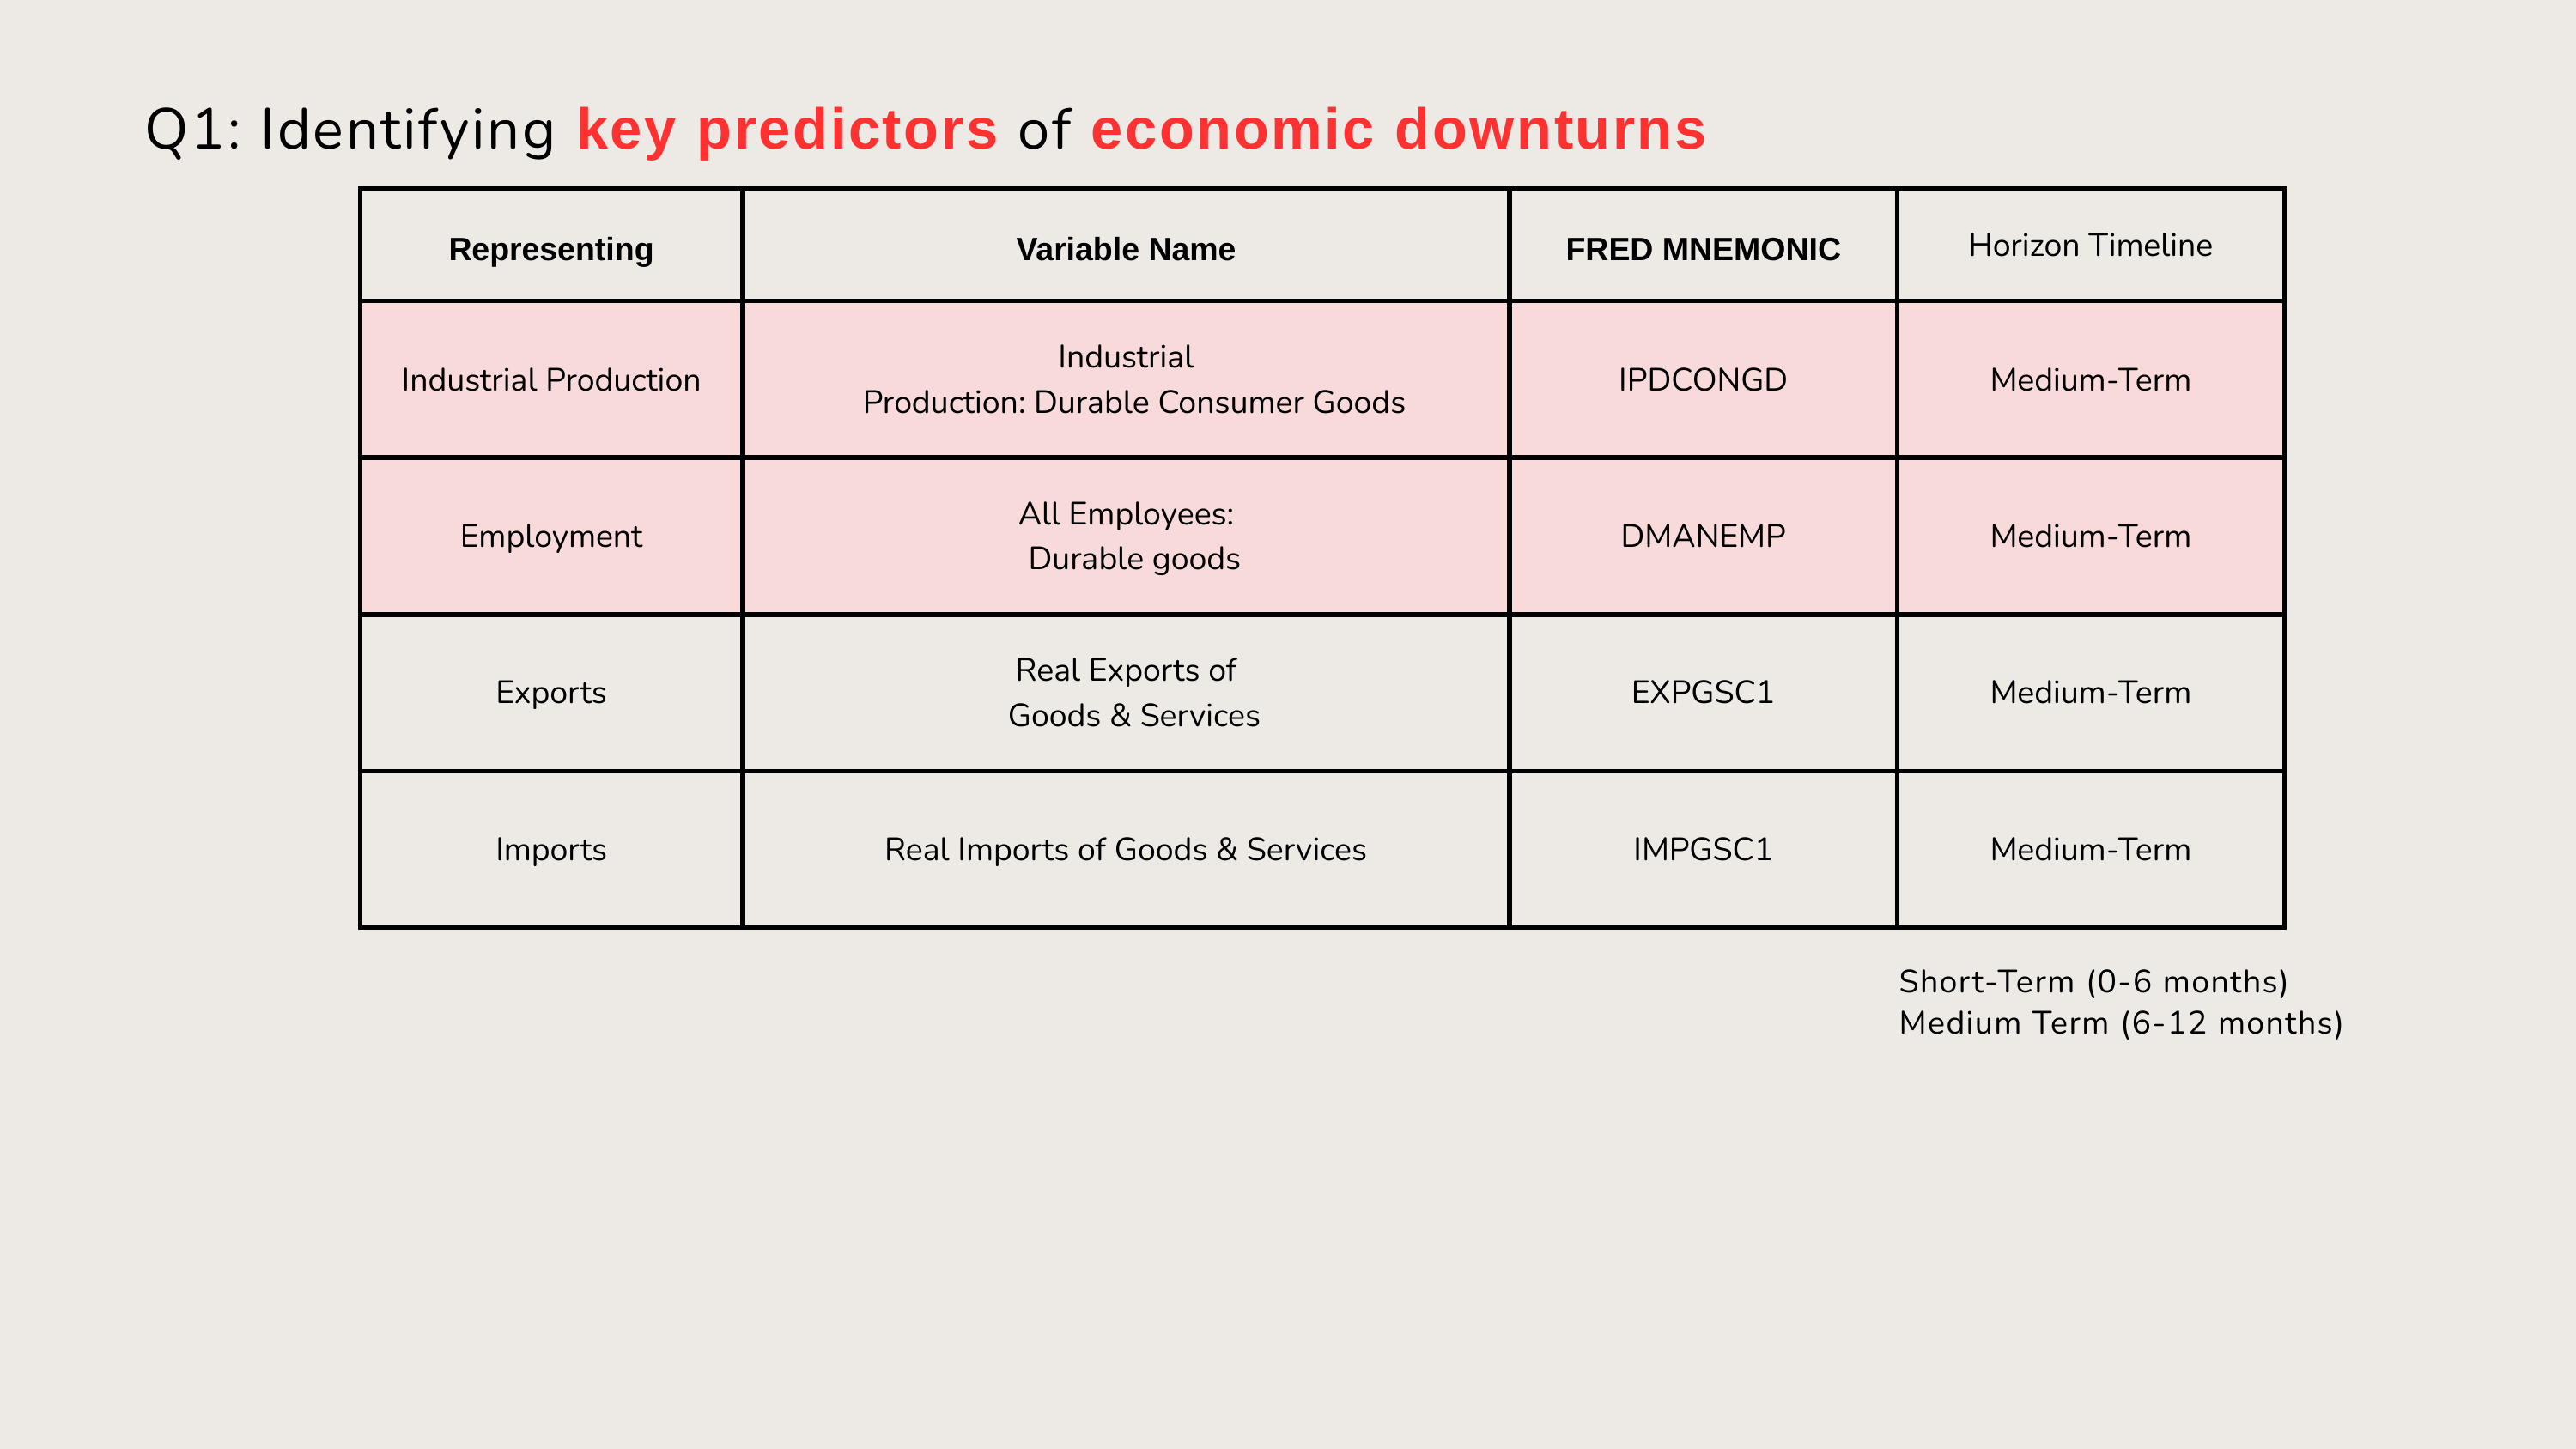

Q1: Identifying key predictors of economic downturns
| Representing | Variable Name | FRED MNEMONIC | Horizon Timeline |
| --- | --- | --- | --- |
| Industrial Production | Industrial Production: Durable Consumer Goods | IPDCONGD | Medium-Term |
| Employment | All Employees: Durable goods | DMANEMP | Medium-Term |
| Exports | Real Exports of Goods & Services | EXPGSC1 | Medium-Term |
| Imports | Real Imports of Goods & Services | IMPGSC1 | Medium-Term |
Short-Term (0-6 months)
Medium Term (6-12 months)